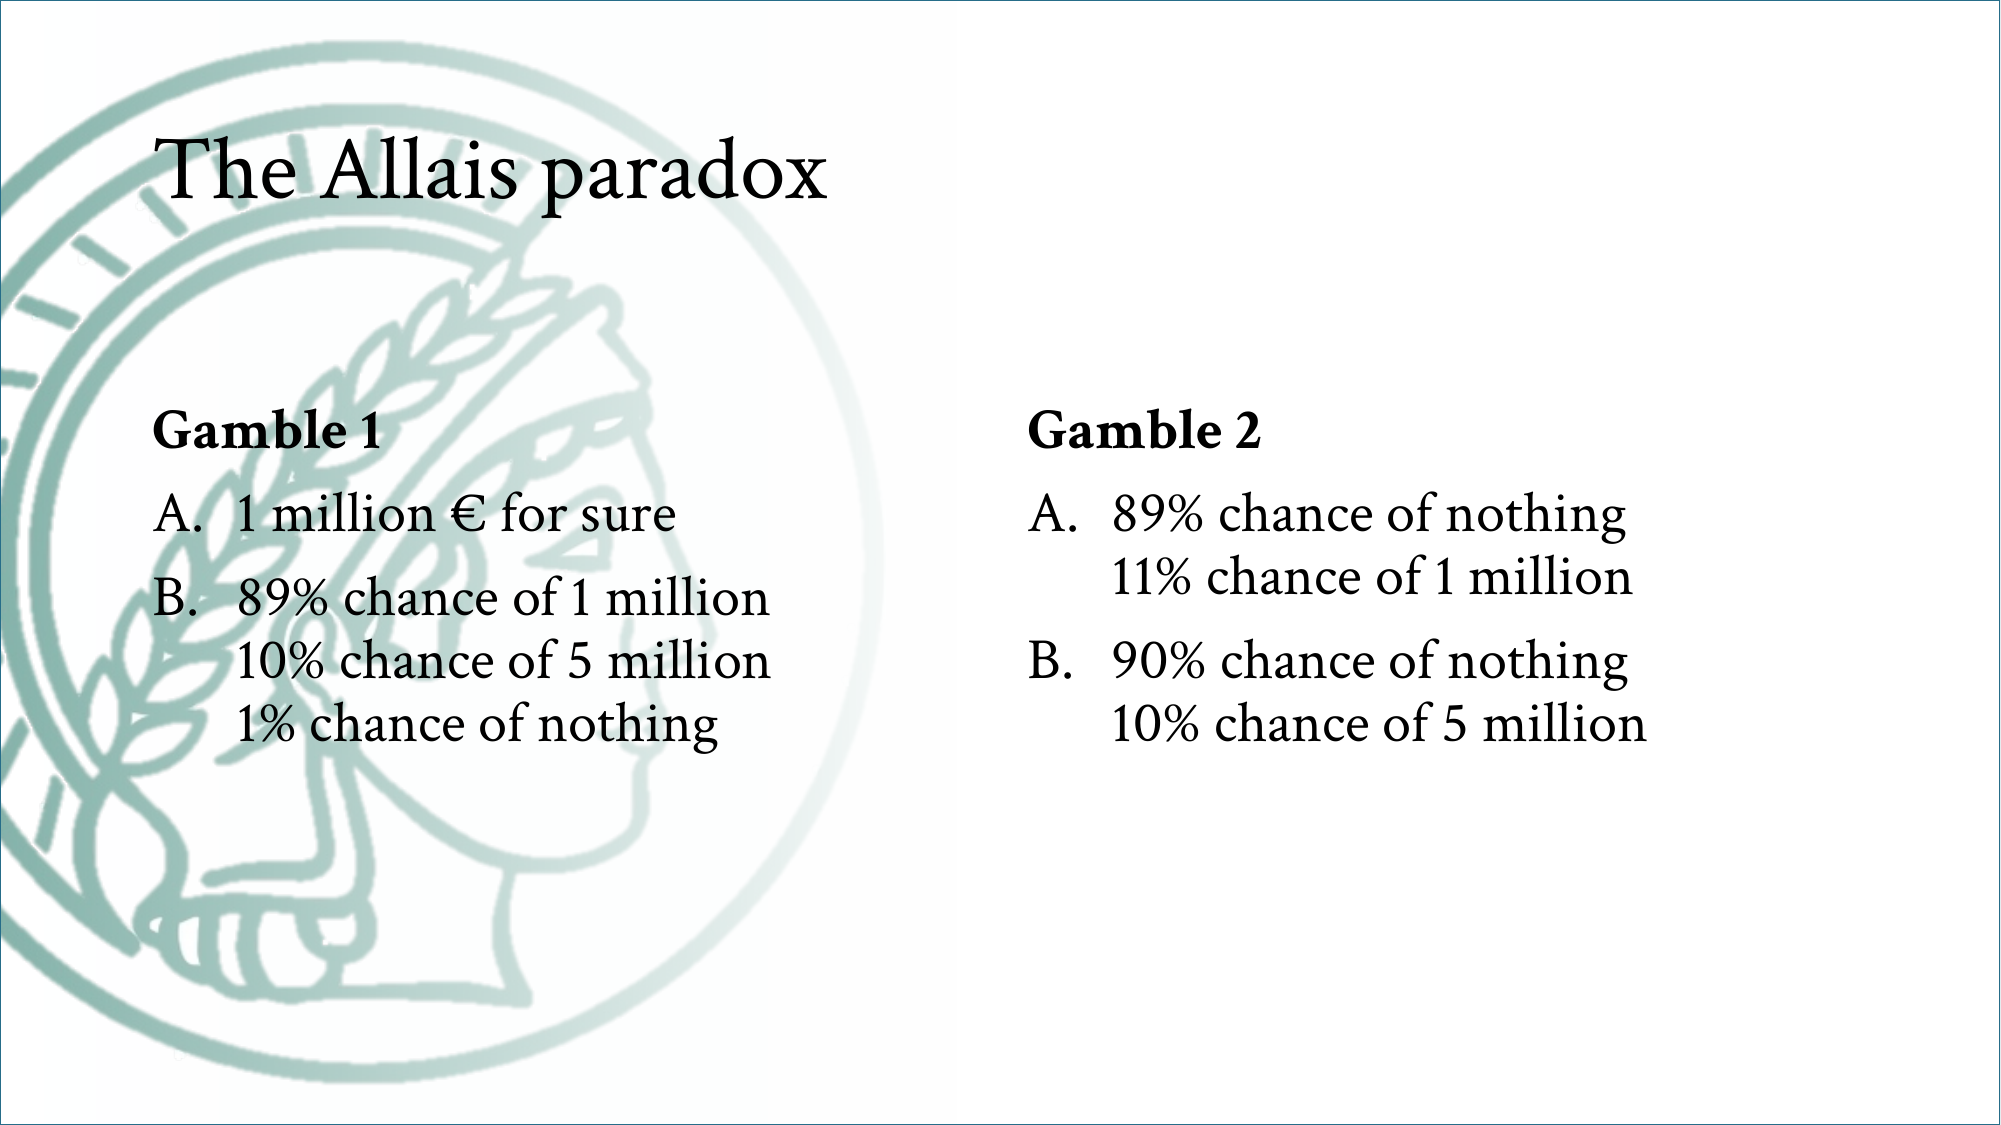

# The Allais paradox

Gamble 1
1 million € for sure
89% chance of 1 million
10% chance of 5 million
1% chance of nothing

Gamble 2
89% chance of nothing
11% chance of 1 million
90% chance of nothing
10% chance of 5 million